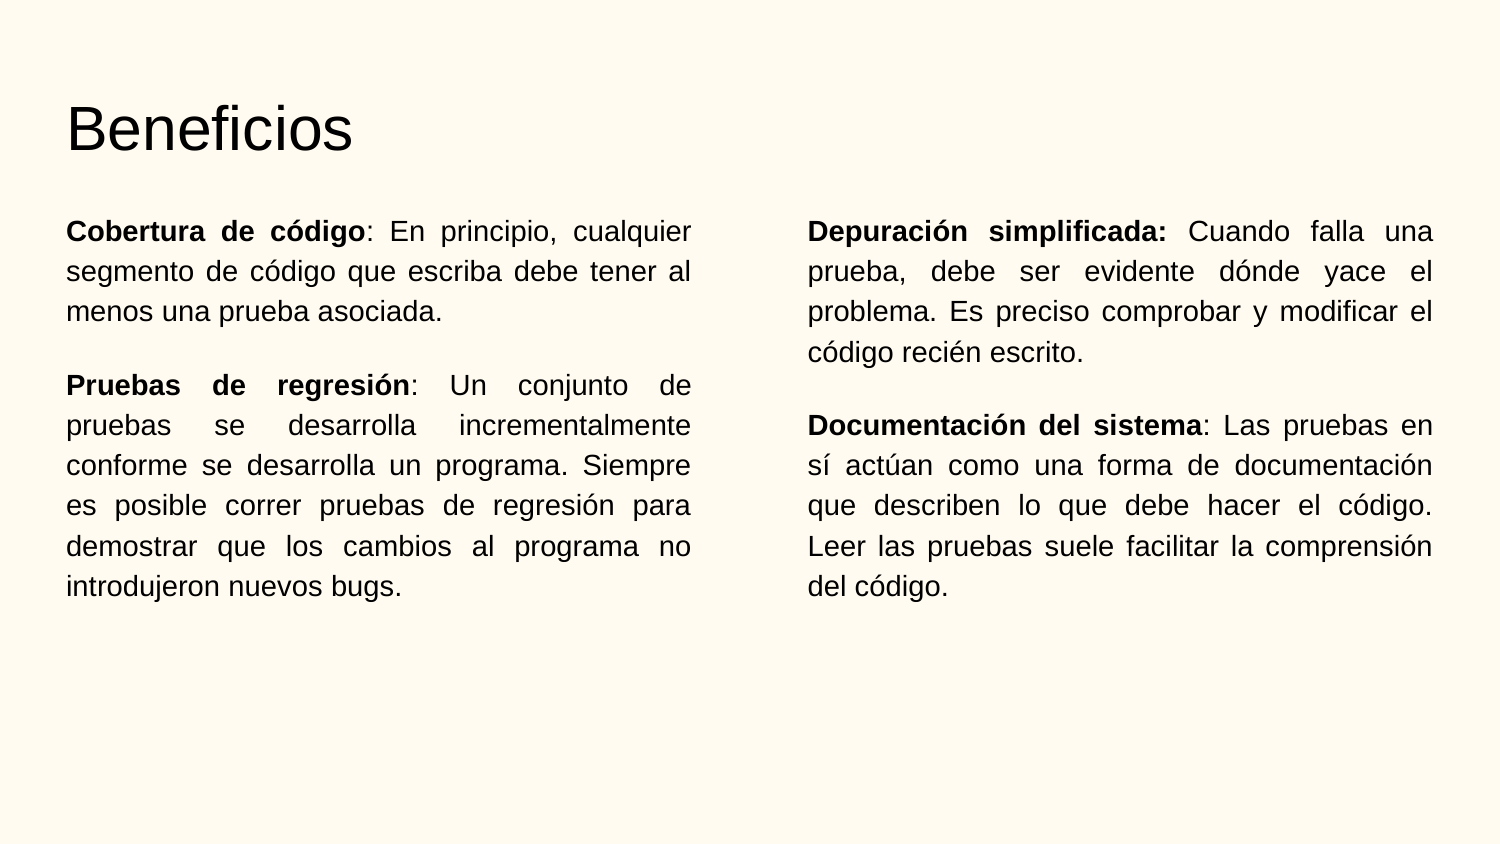

# Beneficios
Cobertura de código: En principio, cualquier segmento de código que escriba debe tener al menos una prueba asociada.
Pruebas de regresión: Un conjunto de pruebas se desarrolla incrementalmente conforme se desarrolla un programa. Siempre es posible correr pruebas de regresión para demostrar que los cambios al programa no introdujeron nuevos bugs.

Depuración simplificada: Cuando falla una prueba, debe ser evidente dónde yace el problema. Es preciso comprobar y modificar el código recién escrito.
Documentación del sistema: Las pruebas en sí actúan como una forma de documentación que describen lo que debe hacer el código. Leer las pruebas suele facilitar la comprensión del código.